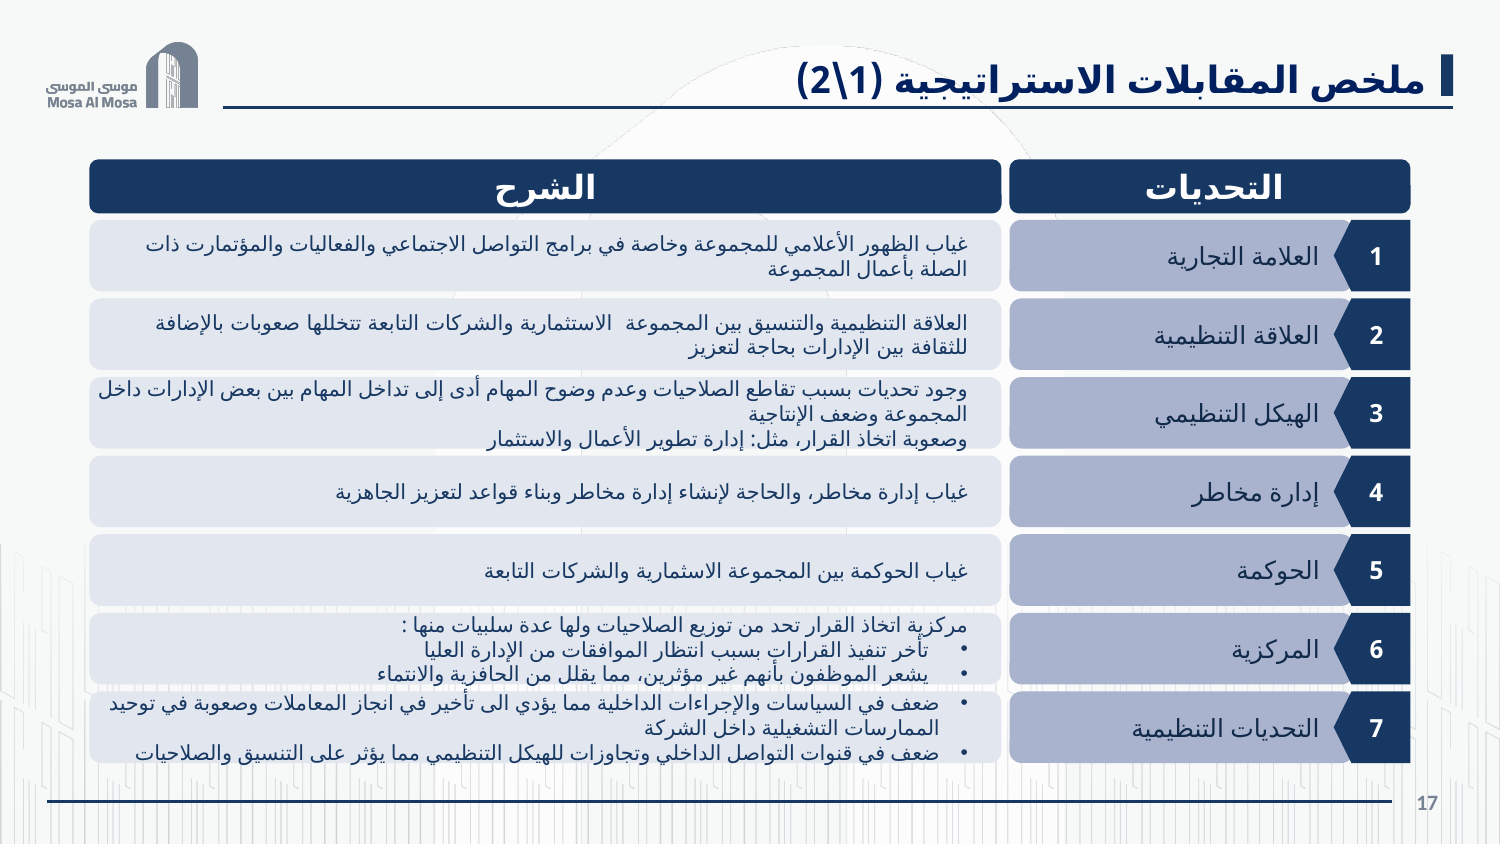

ملخص المقابلات الاستراتيجية (1\2)
الشرح
التحديات
غياب الظهور الأعلامي للمجموعة وخاصة في برامج التواصل الاجتماعي والفعاليات والمؤتمارت ذات الصلة بأعمال المجموعة
العلامة التجارية
1
العلاقة التنظيمية والتنسيق بين المجموعة  الاستثمارية والشركات التابعة تتخللها صعوبات بالإضافة للثقافة بين الإدارات بحاجة لتعزيز
العلاقة التنظيمية
2
وجود تحديات بسبب تقاطع الصلاحيات وعدم وضوح المهام أدى إلى تداخل المهام بين بعض الإدارات داخل المجموعة وضعف الإنتاجية
وصعوبة اتخاذ القرار، مثل: إدارة تطوير الأعمال والاستثمار
الهيكل التنظيمي
3
غياب إدارة مخاطر، والحاجة لإنشاء إدارة مخاطر وبناء قواعد لتعزيز الجاهزية
إدارة مخاطر
4
غياب الحوكمة بين المجموعة الاسثمارية والشركات التابعة
الحوكمة
5
مركزية اتخاذ القرار تحد من توزيع الصلاحيات ولها عدة سلبيات منها :
  تأخر تنفيذ القرارات بسبب انتظار الموافقات من الإدارة العليا
  يشعر الموظفون بأنهم غير مؤثرين، مما يقلل من الحافزية والانتماء
المركزية
6
ضعف في السياسات والإجراءات الداخلية مما يؤدي الى تأخير في انجاز المعاملات وصعوبة في توحيد الممارسات التشغيلية داخل الشركة
ضعف في قنوات التواصل الداخلي وتجاوزات للهيكل التنظيمي مما يؤثر على التنسيق والصلاحيات
التحديات التنظيمية
7
17